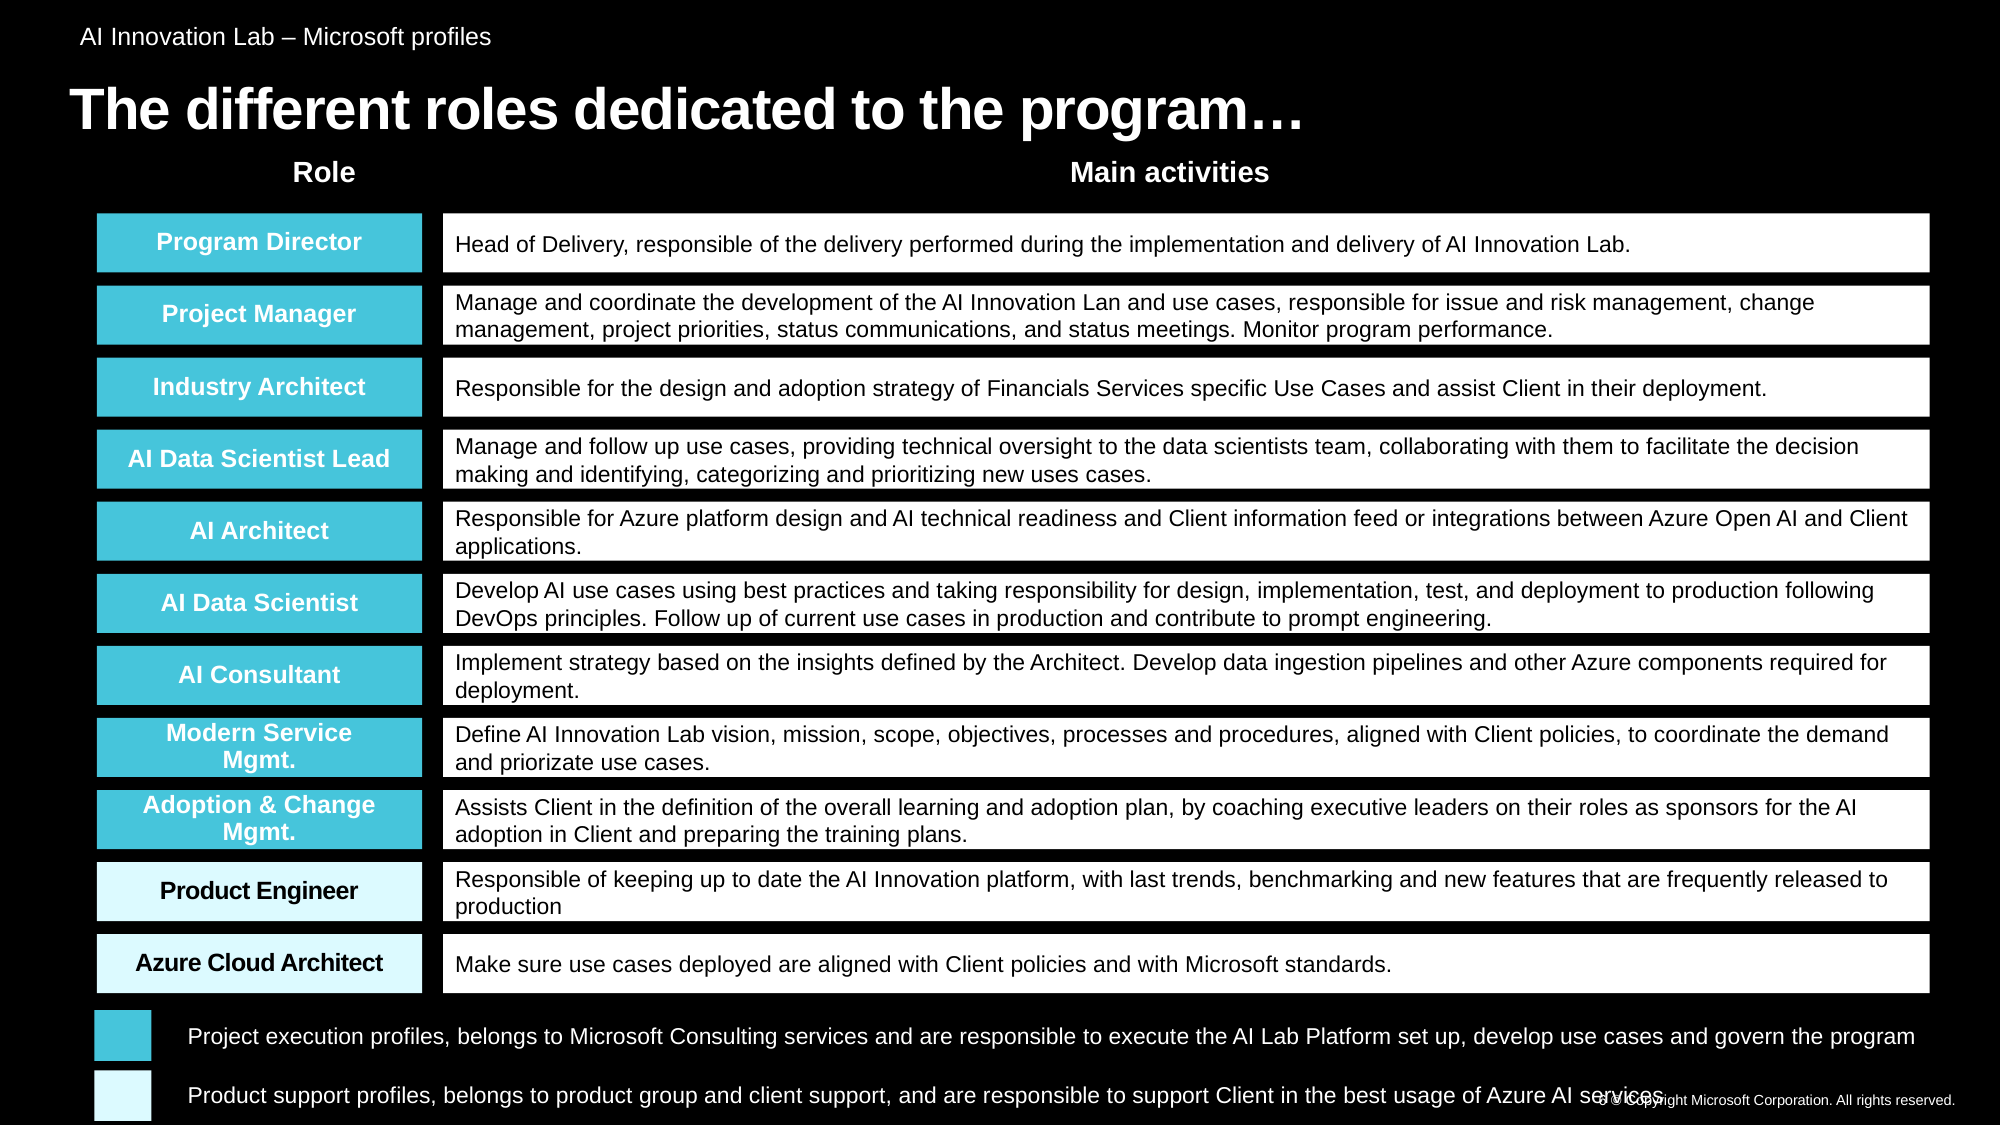

AI Innovation Lab – Microsoft profiles
# The different roles dedicated to the program…
Role
Main activities
Program Director
Head of Delivery, responsible of the delivery performed during the implementation and delivery of AI Innovation Lab.
Project Manager
Manage and coordinate the development of the AI Innovation Lan and use cases, responsible for issue and risk management, change management, project priorities, status communications, and status meetings. Monitor program performance.
Industry Architect
Responsible for the design and adoption strategy of Financials Services specific Use Cases and assist Client in their deployment.
AI Data Scientist Lead
Manage and follow up use cases, providing technical oversight to the data scientists team, collaborating with them to facilitate the decision making and identifying, categorizing and prioritizing new uses cases.
AI Architect
Responsible for Azure platform design and AI technical readiness and Client information feed or integrations between Azure Open AI and Client applications.
AI Data Scientist
Develop AI use cases using best practices and taking responsibility for design, implementation, test, and deployment to production following DevOps principles. Follow up of current use cases in production and contribute to prompt engineering.
AI Consultant
Implement strategy based on the insights defined by the Architect. Develop data ingestion pipelines and other Azure components required for deployment.
Modern Service Mgmt.
Define AI Innovation Lab vision, mission, scope, objectives, processes and procedures, aligned with Client policies, to coordinate the demand and priorizate use cases.
Adoption & Change Mgmt.
Assists Client in the definition of the overall learning and adoption plan, by coaching executive leaders on their roles as sponsors for the AI adoption in Client and preparing the training plans.
Product Engineer
Responsible of keeping up to date the AI Innovation platform, with last trends, benchmarking and new features that are frequently released to production
Azure Cloud Architect
Make sure use cases deployed are aligned with Client policies and with Microsoft standards.
Project execution profiles, belongs to Microsoft Consulting services and are responsible to execute the AI Lab Platform set up, develop use cases and govern the program

Product support profiles, belongs to product group and client support, and are responsible to support Client in the best usage of Azure AI services